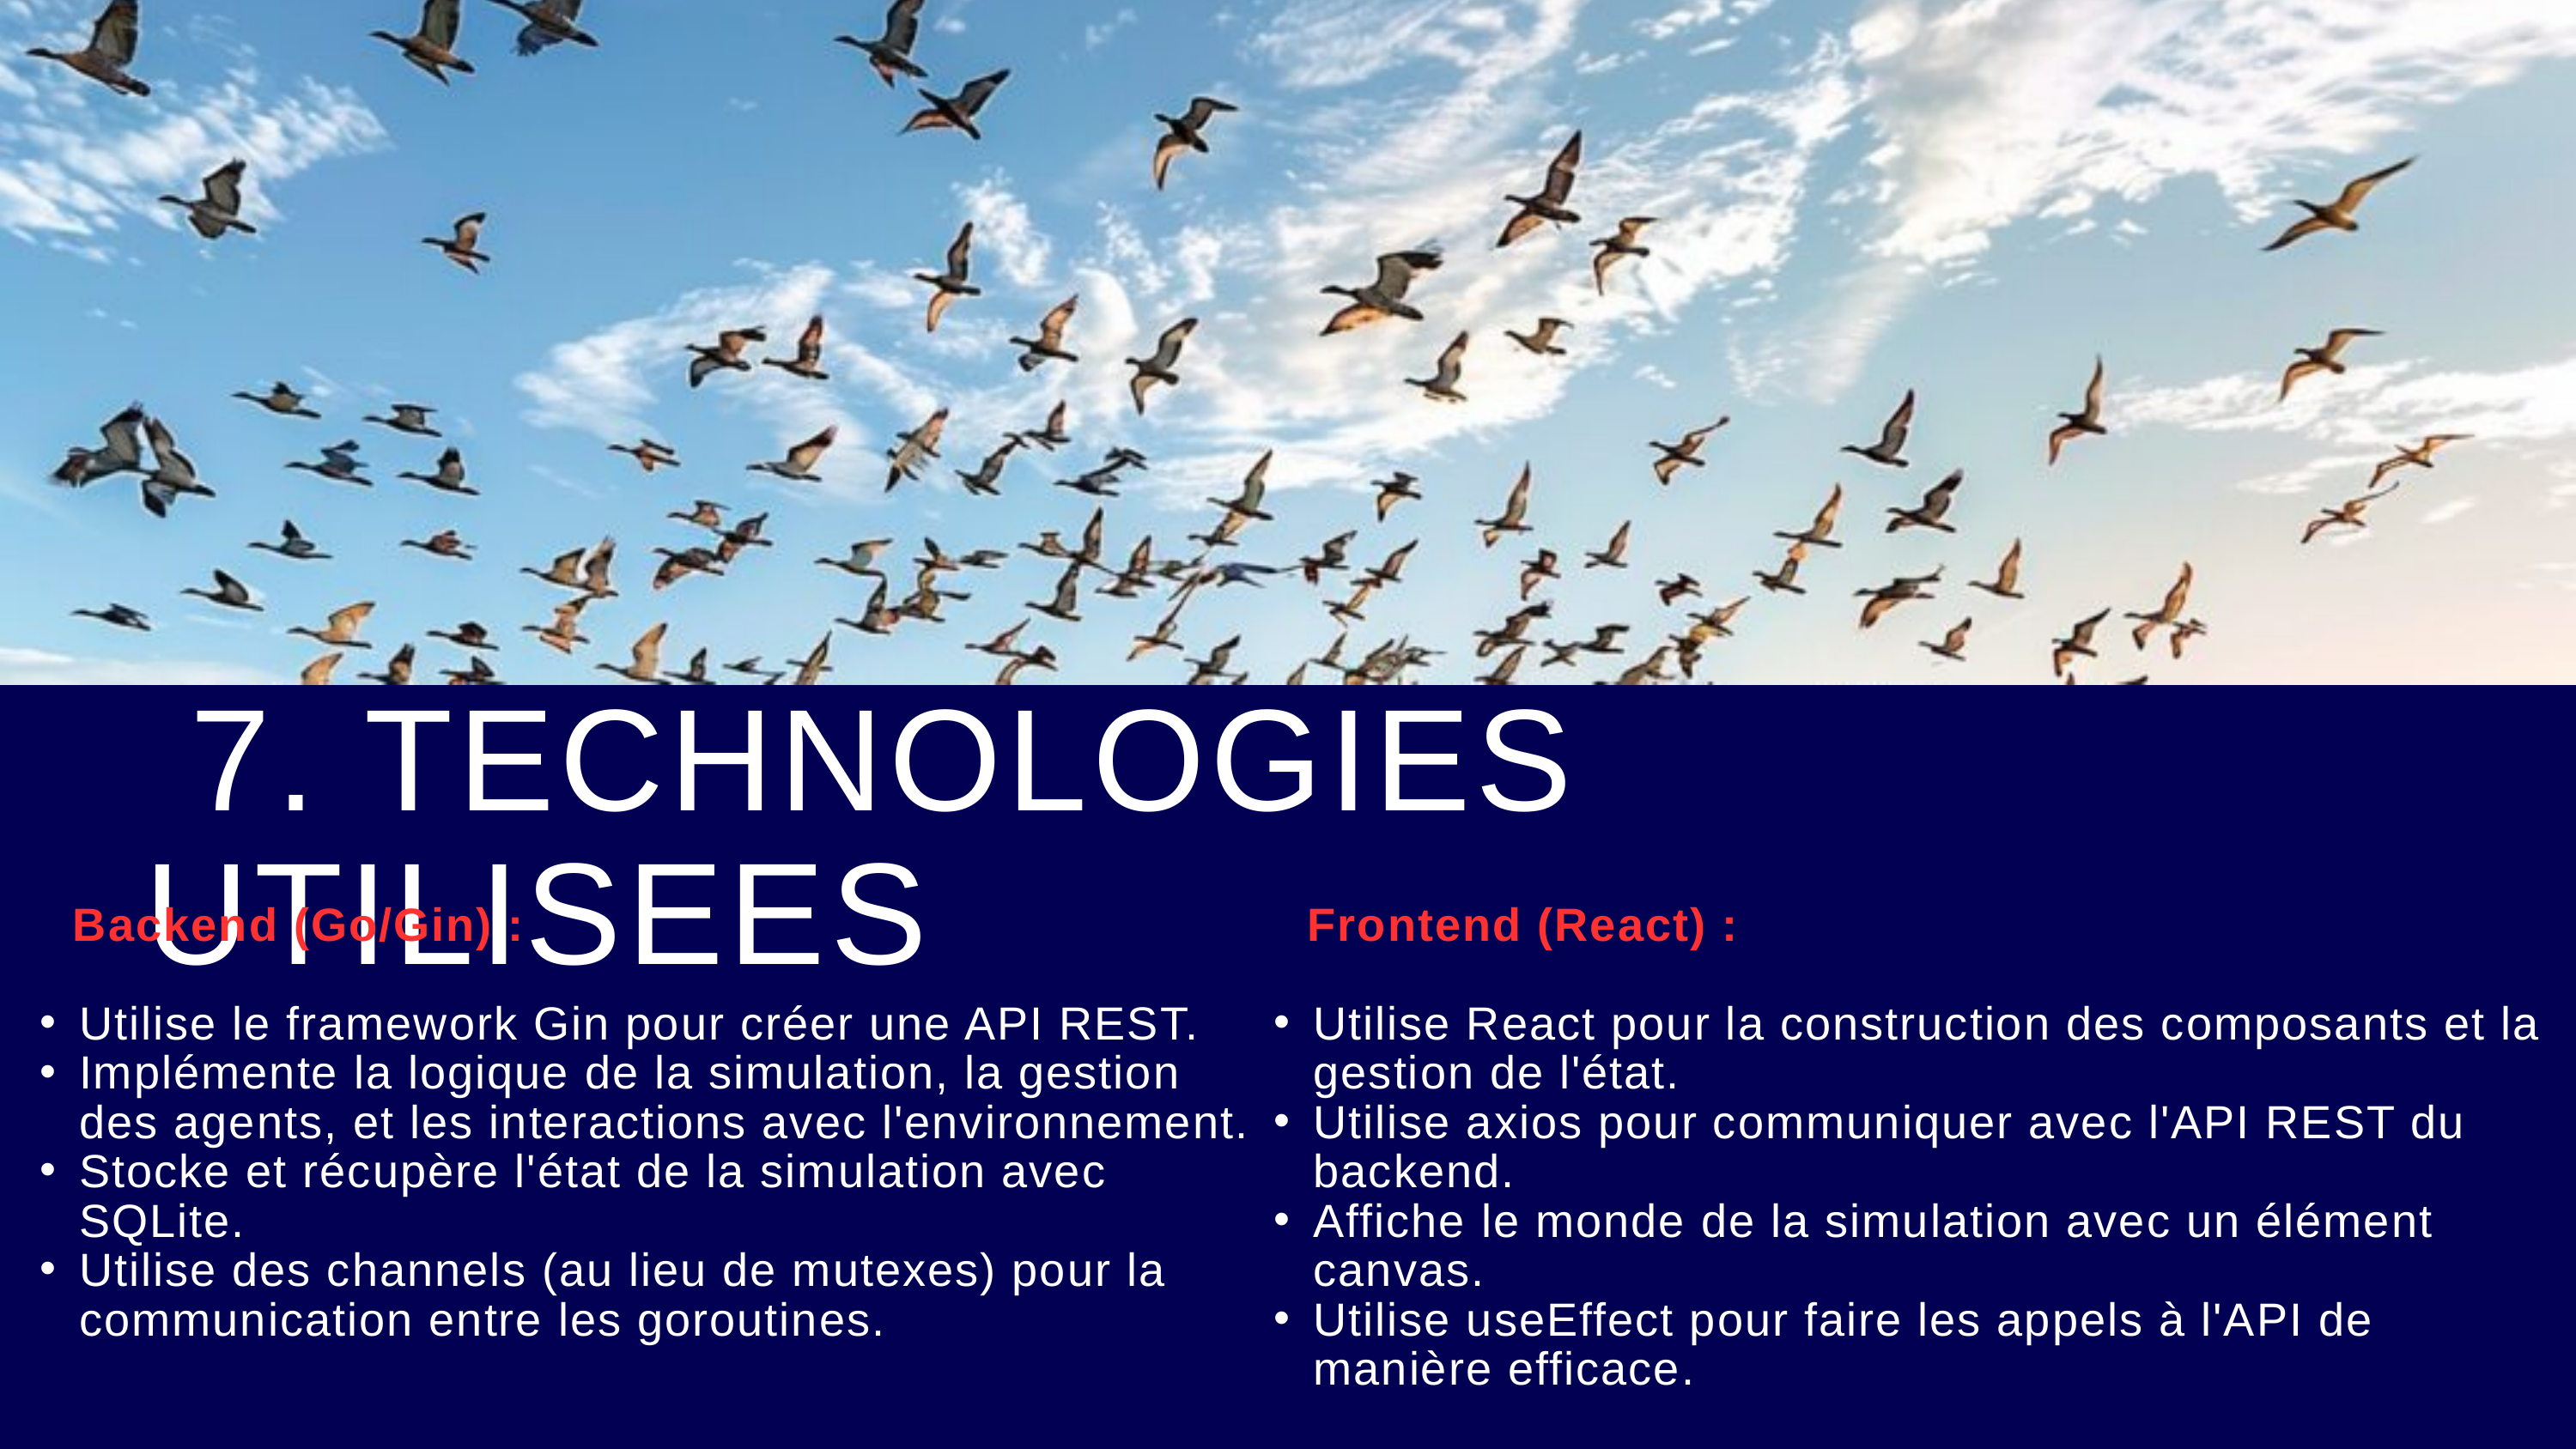

7. TECHNOLOGIES UTILISEES
     Backend (Go/Gin) :

Utilise le framework Gin pour créer une API REST.
Implémente la logique de la simulation, la gestion des agents, et les interactions avec l'environnement.
Stocke et récupère l'état de la simulation avec SQLite.
Utilise des channels (au lieu de mutexes) pour la communication entre les goroutines.

     Frontend (React) :

Utilise React pour la construction des composants et la gestion de l'état.
Utilise axios pour communiquer avec l'API REST du backend.
Affiche le monde de la simulation avec un élément canvas.
Utilise useEffect pour faire les appels à l'API de manière efficace.